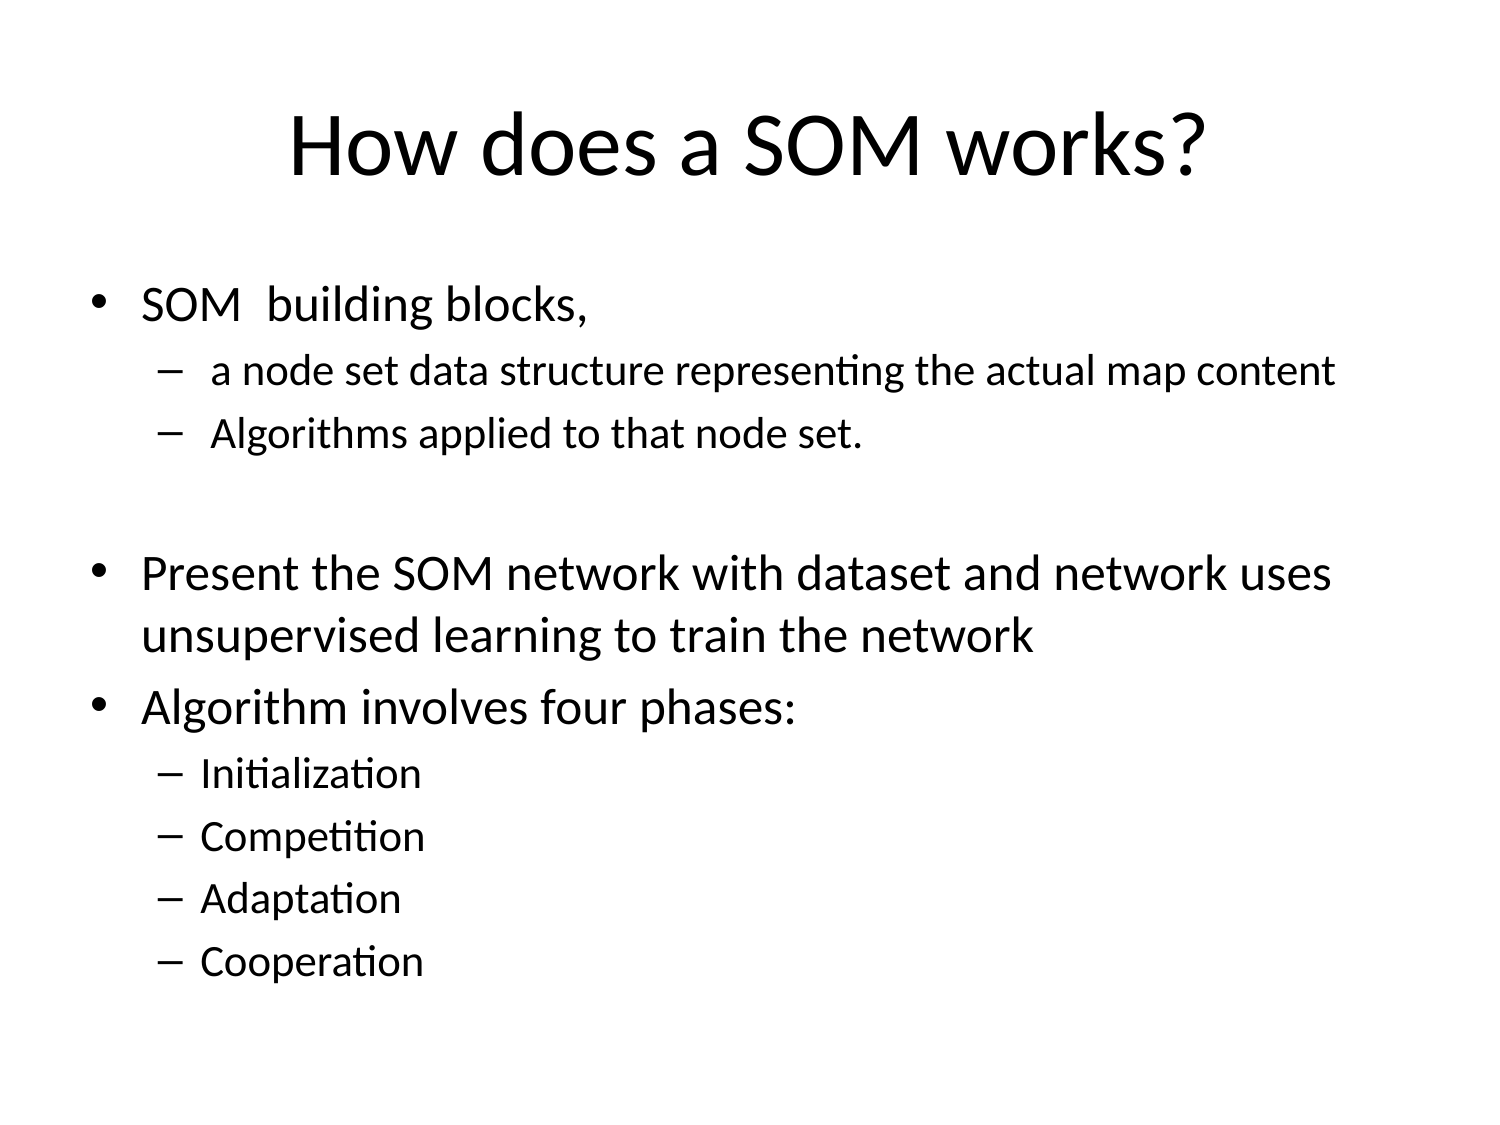

# How does a SOM works?
SOM  building blocks,
 a node set data structure representing the actual map content
 Algorithms applied to that node set.

Present the SOM network with dataset and network uses unsupervised learning to train the network
Algorithm involves four phases:
Initialization
Competition
Adaptation
Cooperation